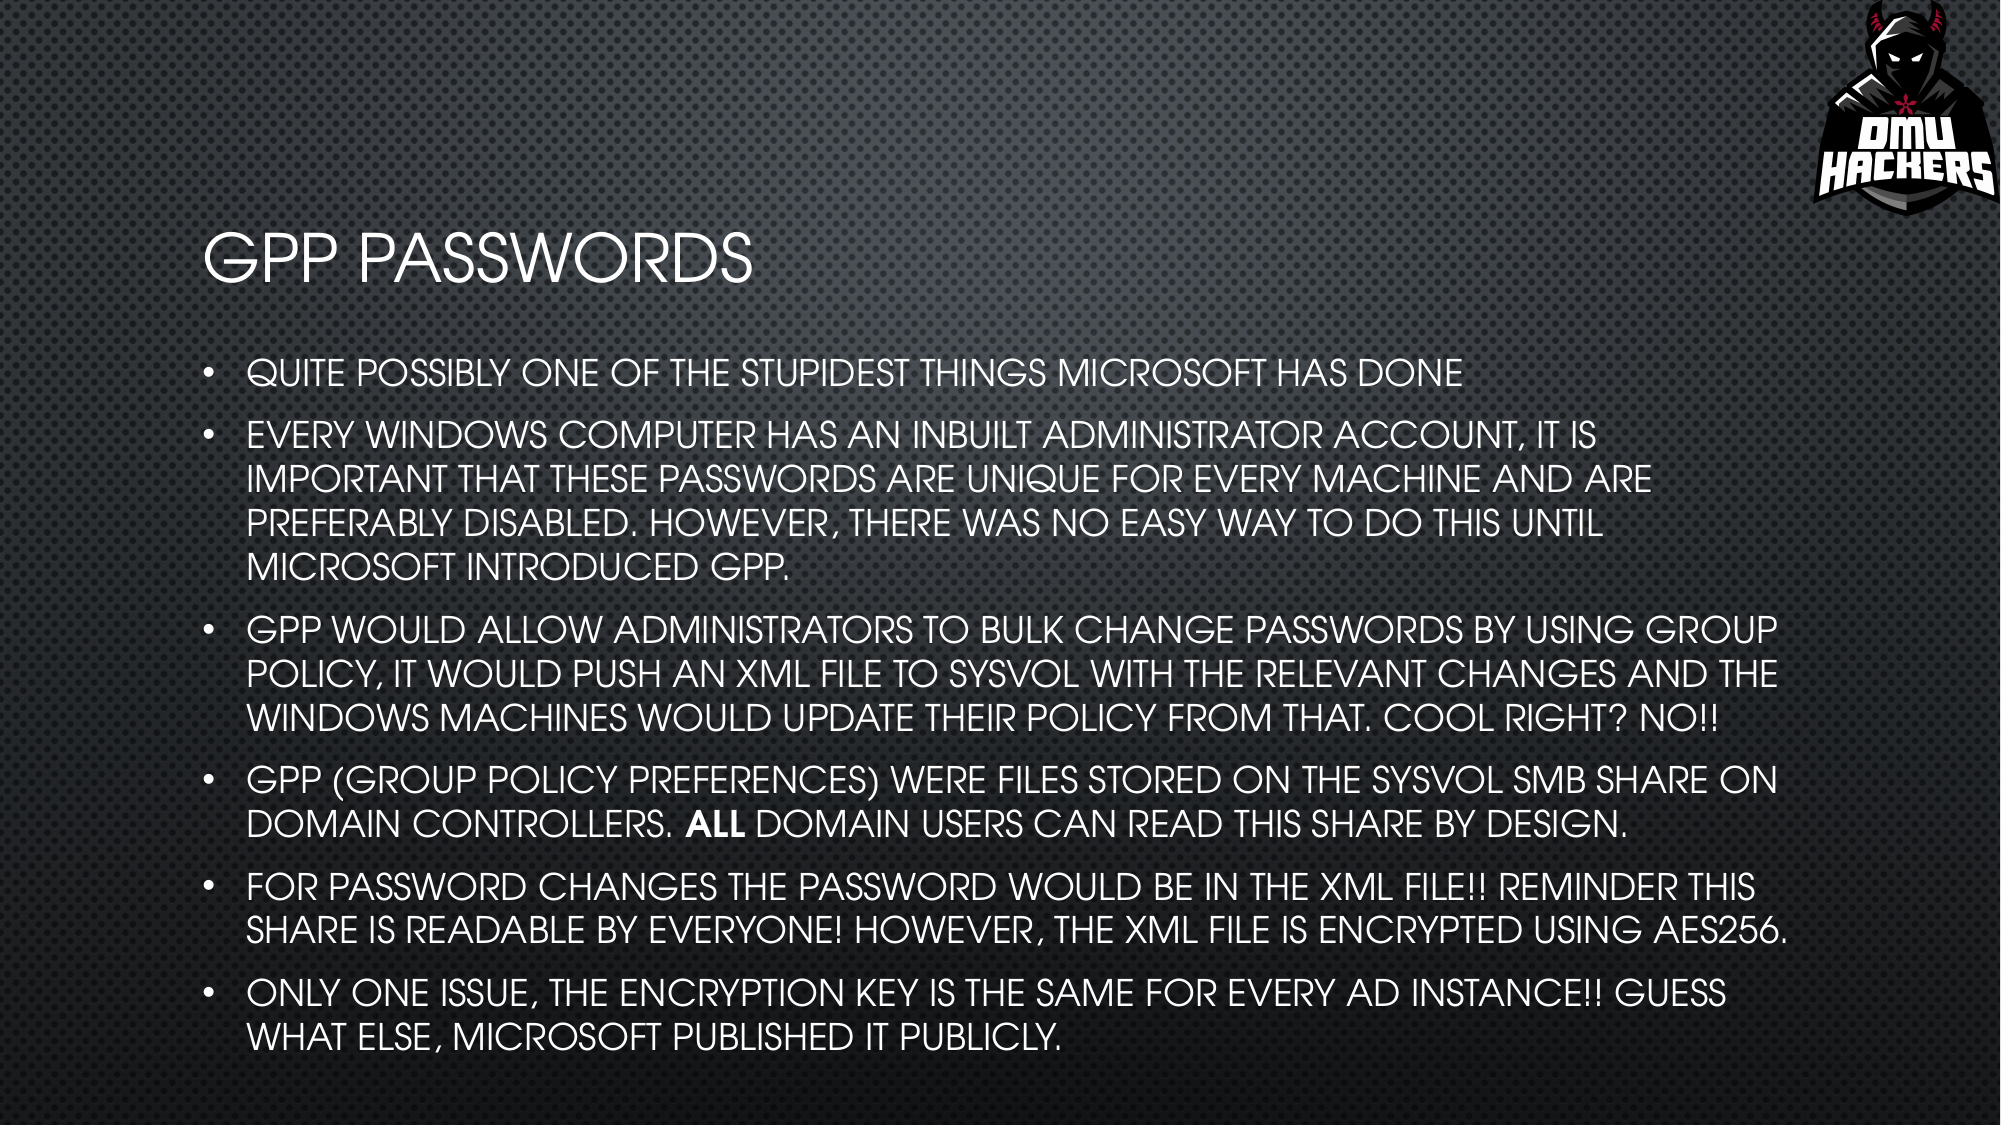

# GPP PASSWORDS
Quite possibly one of the stupidest things Microsoft has done
Every windows computer has an inbuilt Administrator account, it is important that these passwords are unique for every machine and are preferably disabled. However, there was no easy way to do this until Microsoft introduced GPP.
GPP would allow administrators to bulk change passwords by using Group Policy, it would push an XML file to SYSVOL with the relevant changes and the Windows machines would update their policy from that. Cool right? NO!!
GPP (Group Policy Preferences) were files stored on the SYSVOL SMB share on domain controllers. ALL domain users can read this share by design.
For password changes the password would be in the XML file!! Reminder this share is readable by everyone! However, the XML file is encrypted using AES256.
Only one issue, the encryption key is the SAME for EVERY AD instance!! Guess what else, Microsoft published it publicly.